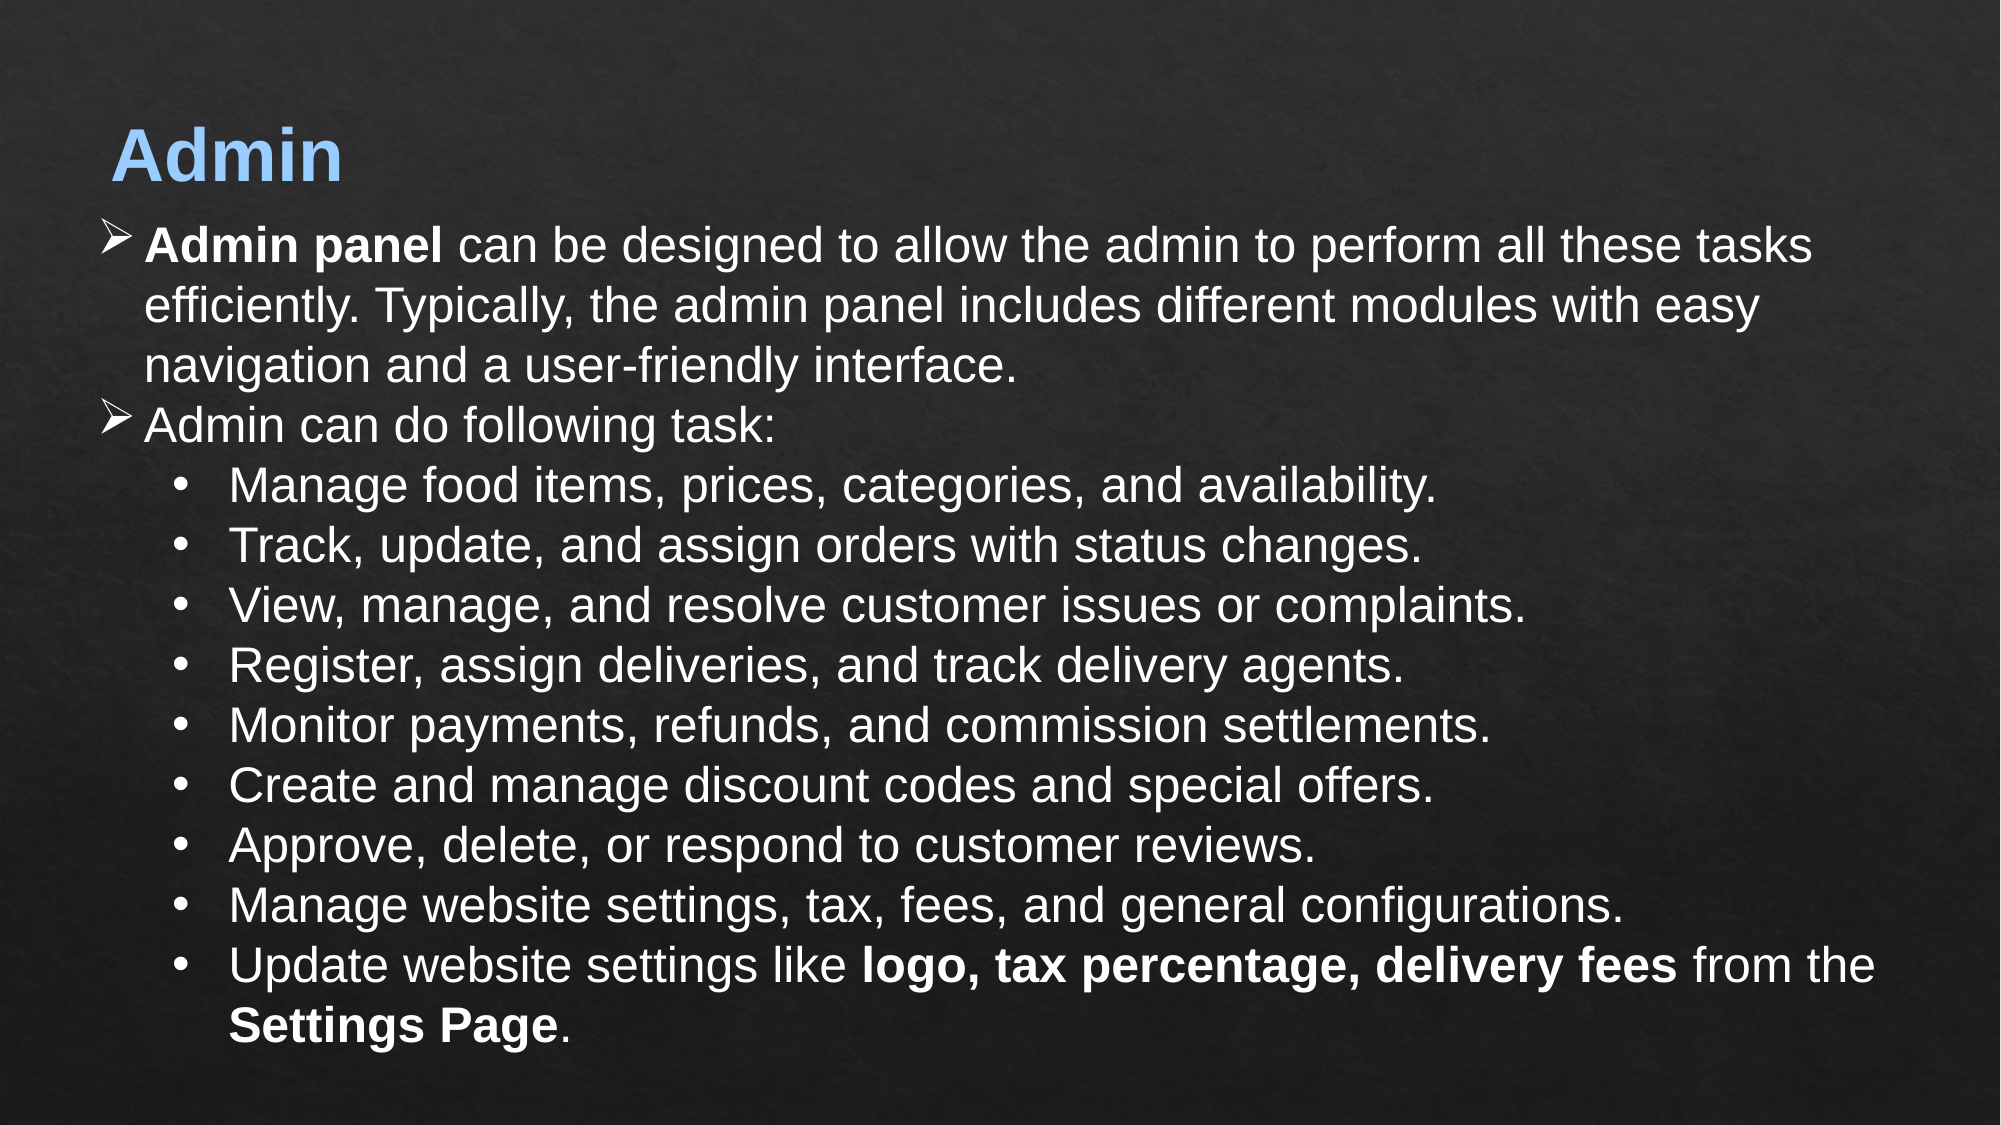

Admin
Admin panel can be designed to allow the admin to perform all these tasks efficiently. Typically, the admin panel includes different modules with easy navigation and a user-friendly interface.
Admin can do following task:
Manage food items, prices, categories, and availability.
Track, update, and assign orders with status changes.
View, manage, and resolve customer issues or complaints.
Register, assign deliveries, and track delivery agents.
Monitor payments, refunds, and commission settlements.
Create and manage discount codes and special offers.
Approve, delete, or respond to customer reviews.
Manage website settings, tax, fees, and general configurations.
Update website settings like logo, tax percentage, delivery fees from the Settings Page.